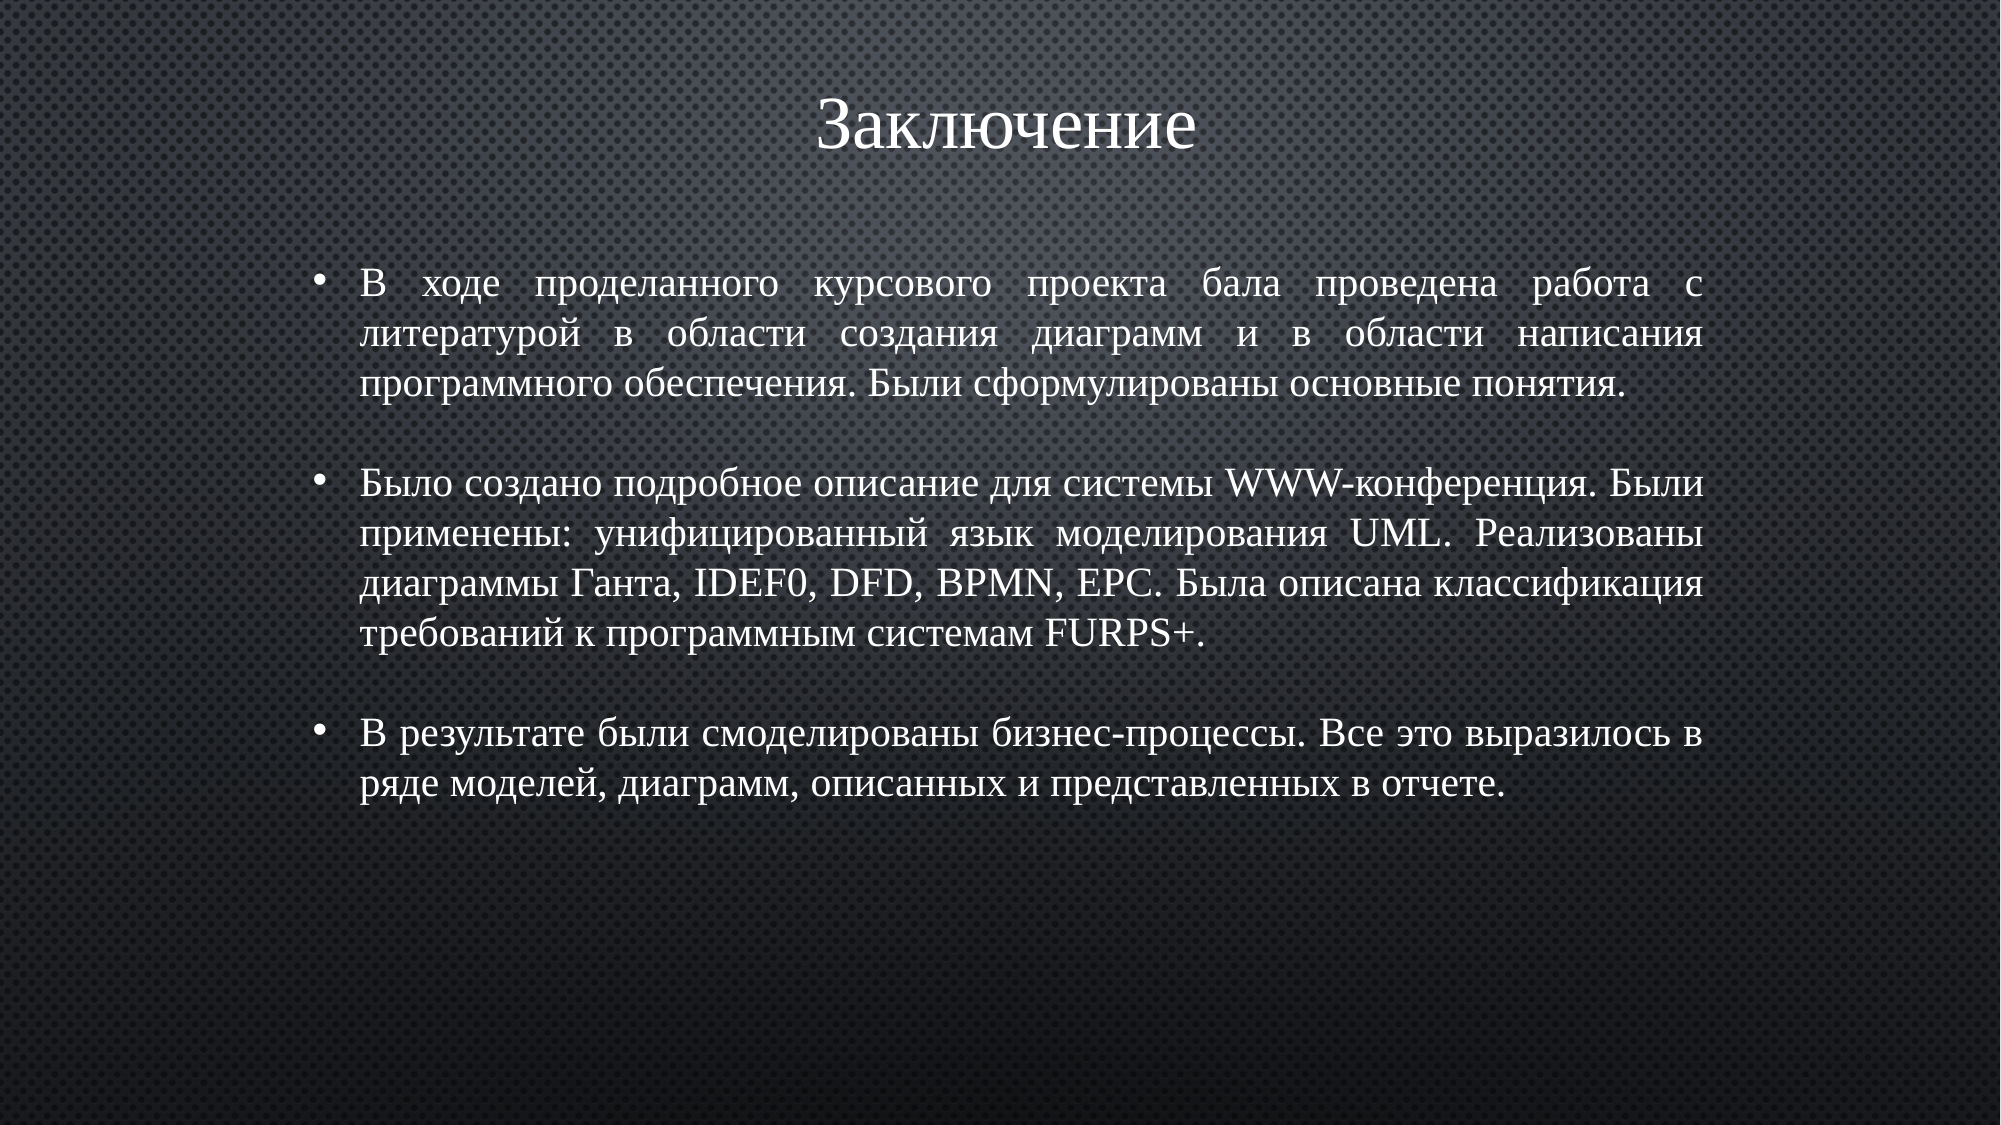

Заключение
В ходе проделанного курсового проекта бала проведена работа с литературой в области создания диаграмм и в области написания программного обеспечения. Были сформулированы основные понятия.

Было создано подробное описание для системы WWW-конференция. Были применены: унифицированный язык моделирования UML. Реализованы диаграммы Ганта, IDEF0, DFD, BPMN, EPC. Была описана классификация требований к программным системам FURPS+.

В результате были смоделированы бизнес-процессы. Все это выразилось в ряде моделей, диаграмм, описанных и представленных в отчете.